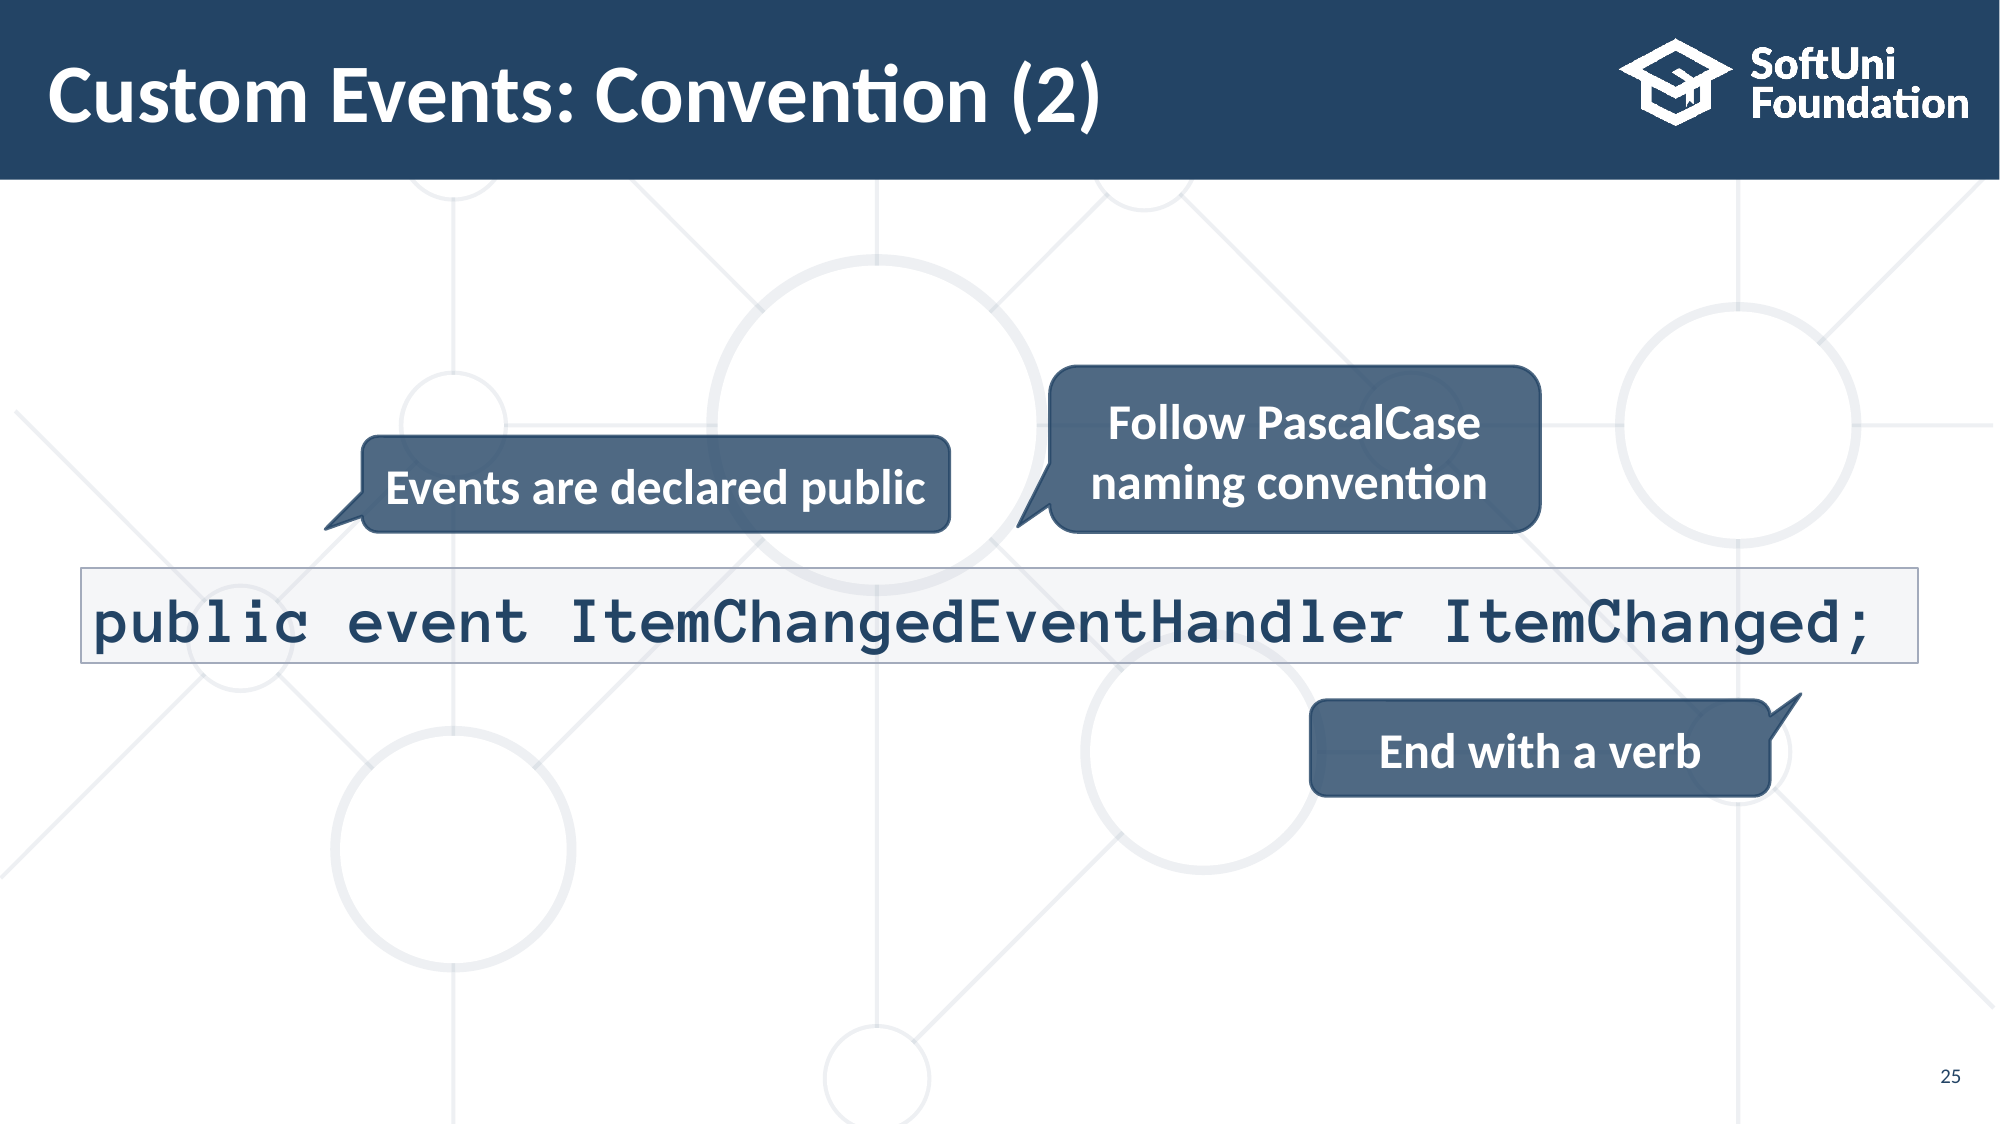

# Custom Events: Convention (2)
Follow PascalCase naming convention
Events are declared public
public event ItemChangedEventHandler ItemChanged;
End with a verb
25